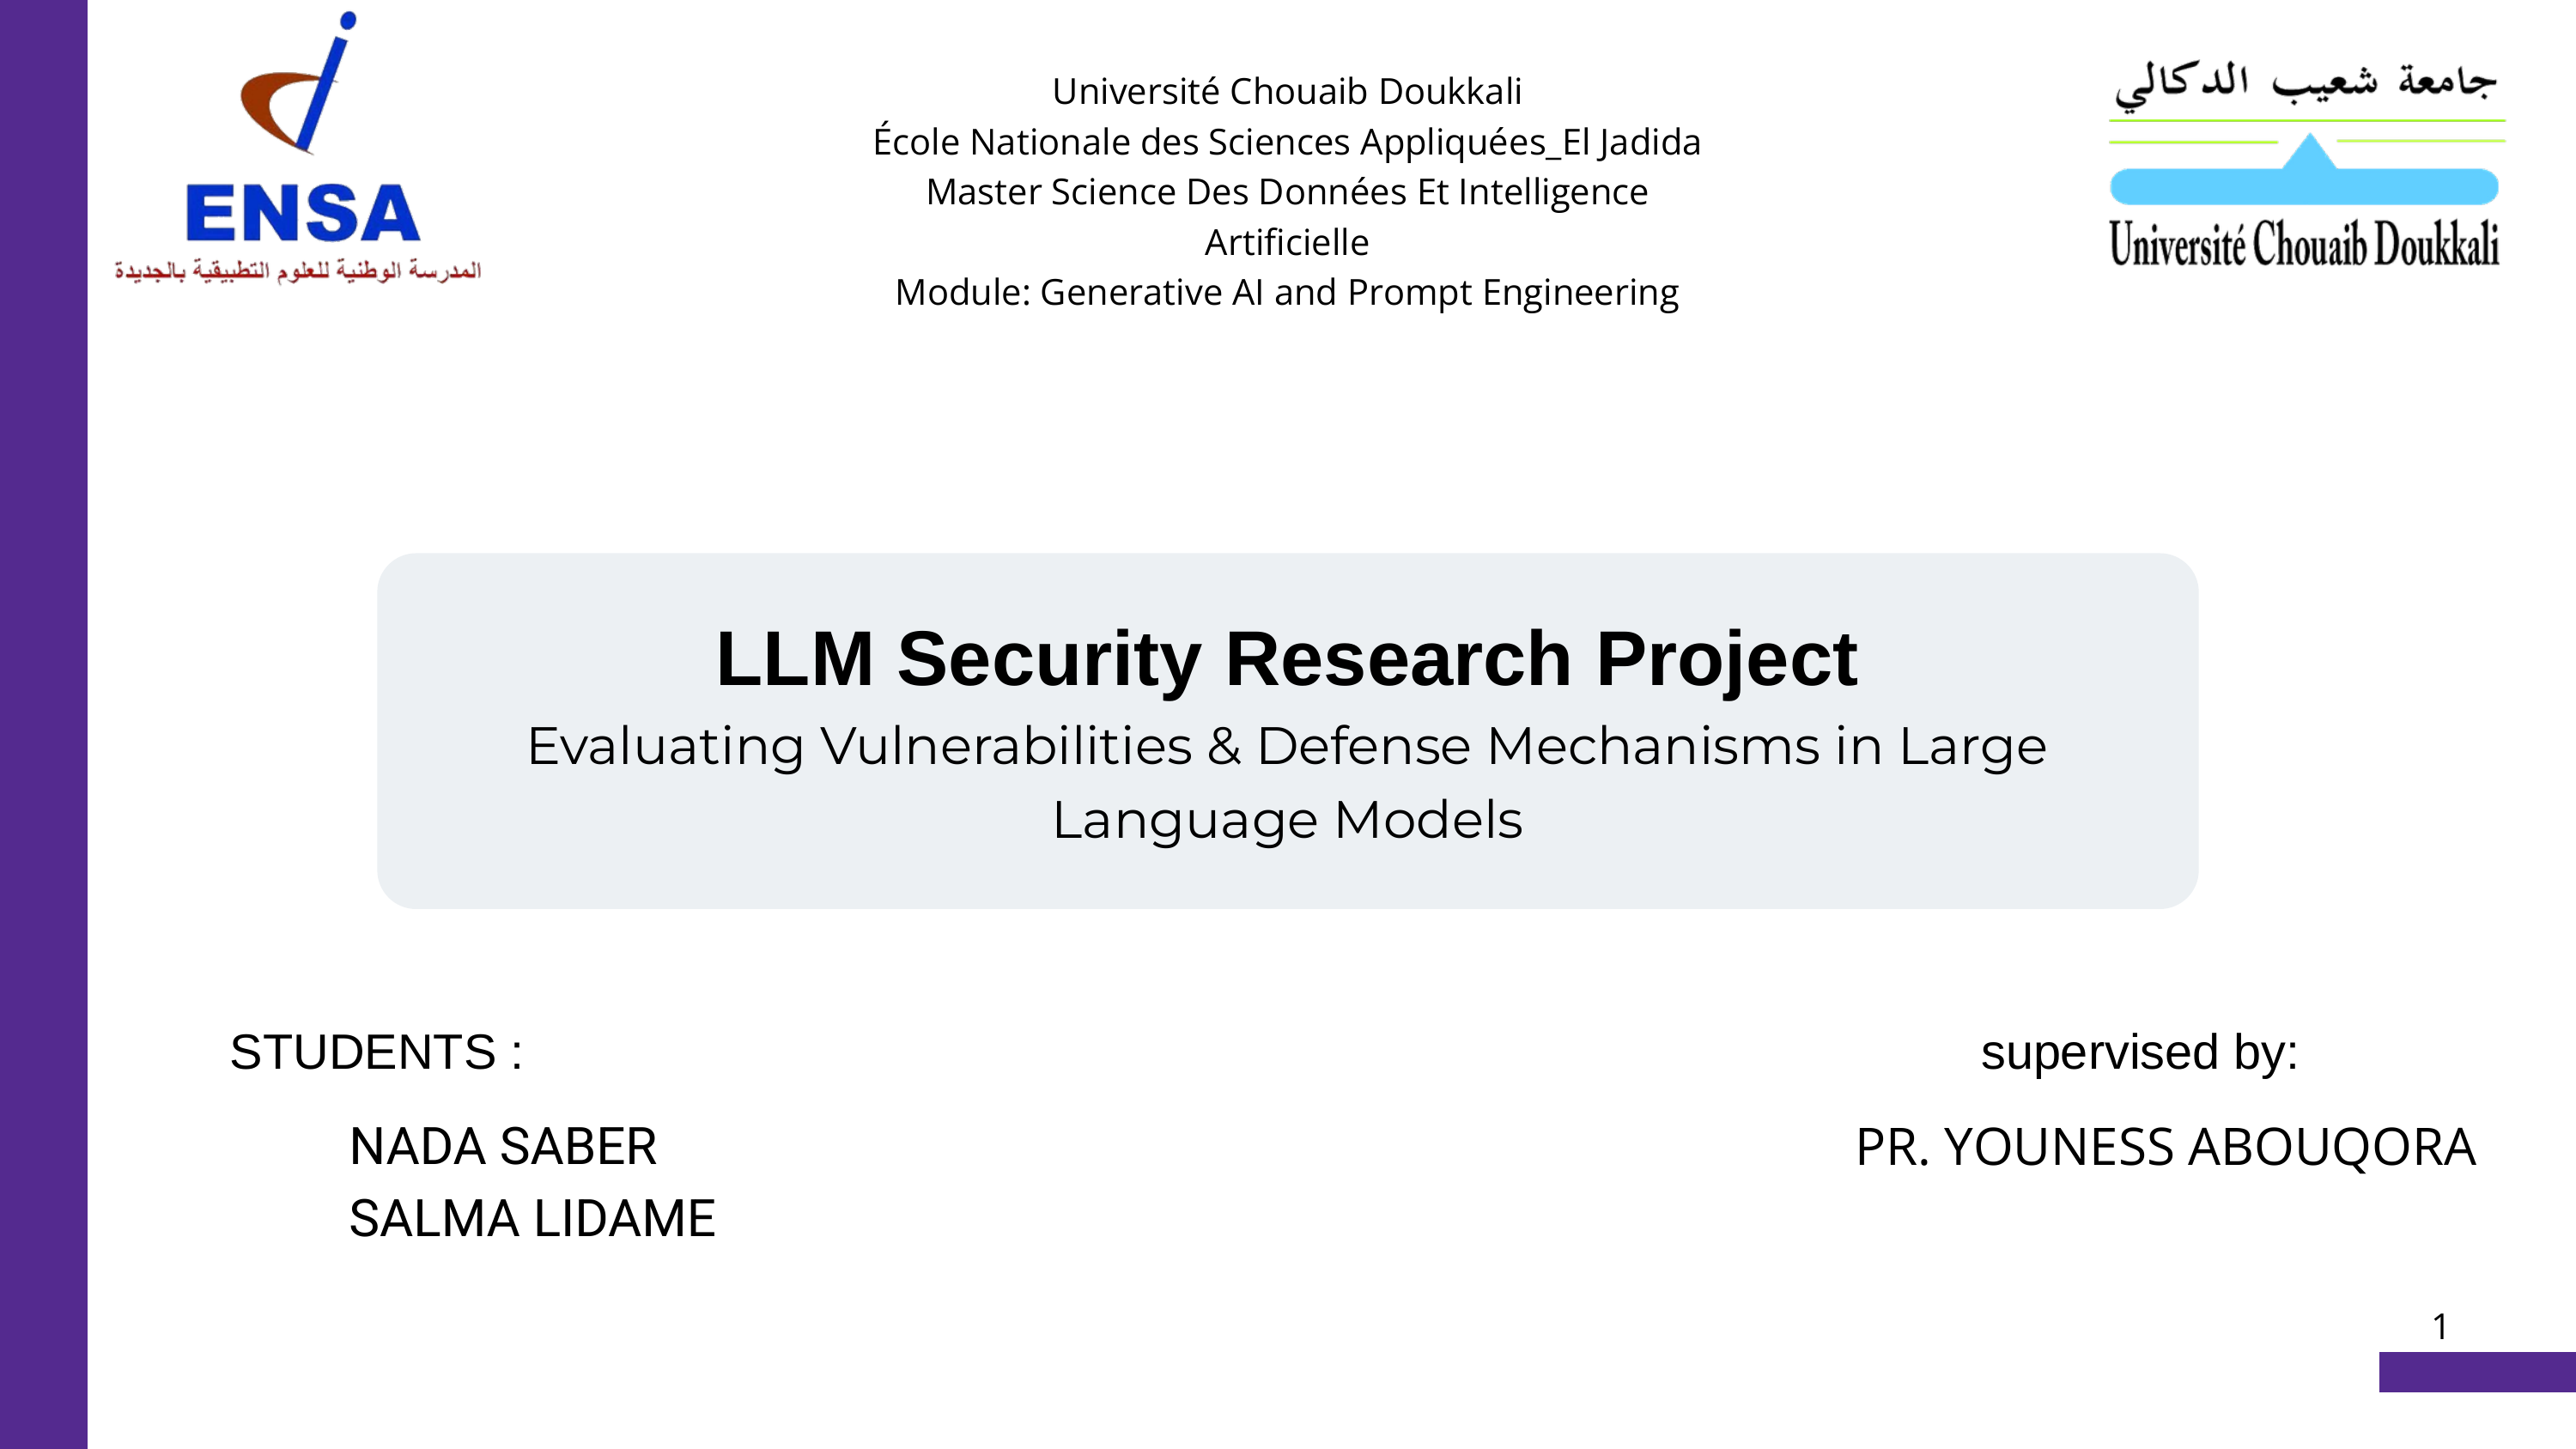

Université Chouaib Doukkali
École Nationale des Sciences Appliquées_El Jadida
Master Science Des Données Et Intelligence Artificielle
Module: Generative AI and Prompt Engineering

LLM Security Research Project
Evaluating Vulnerabilities & Defense Mechanisms in Large Language Models
STUDENTS :
supervised by:
NADA SABER
SALMA LIDAME
PR. YOUNESS ABOUQORA
1